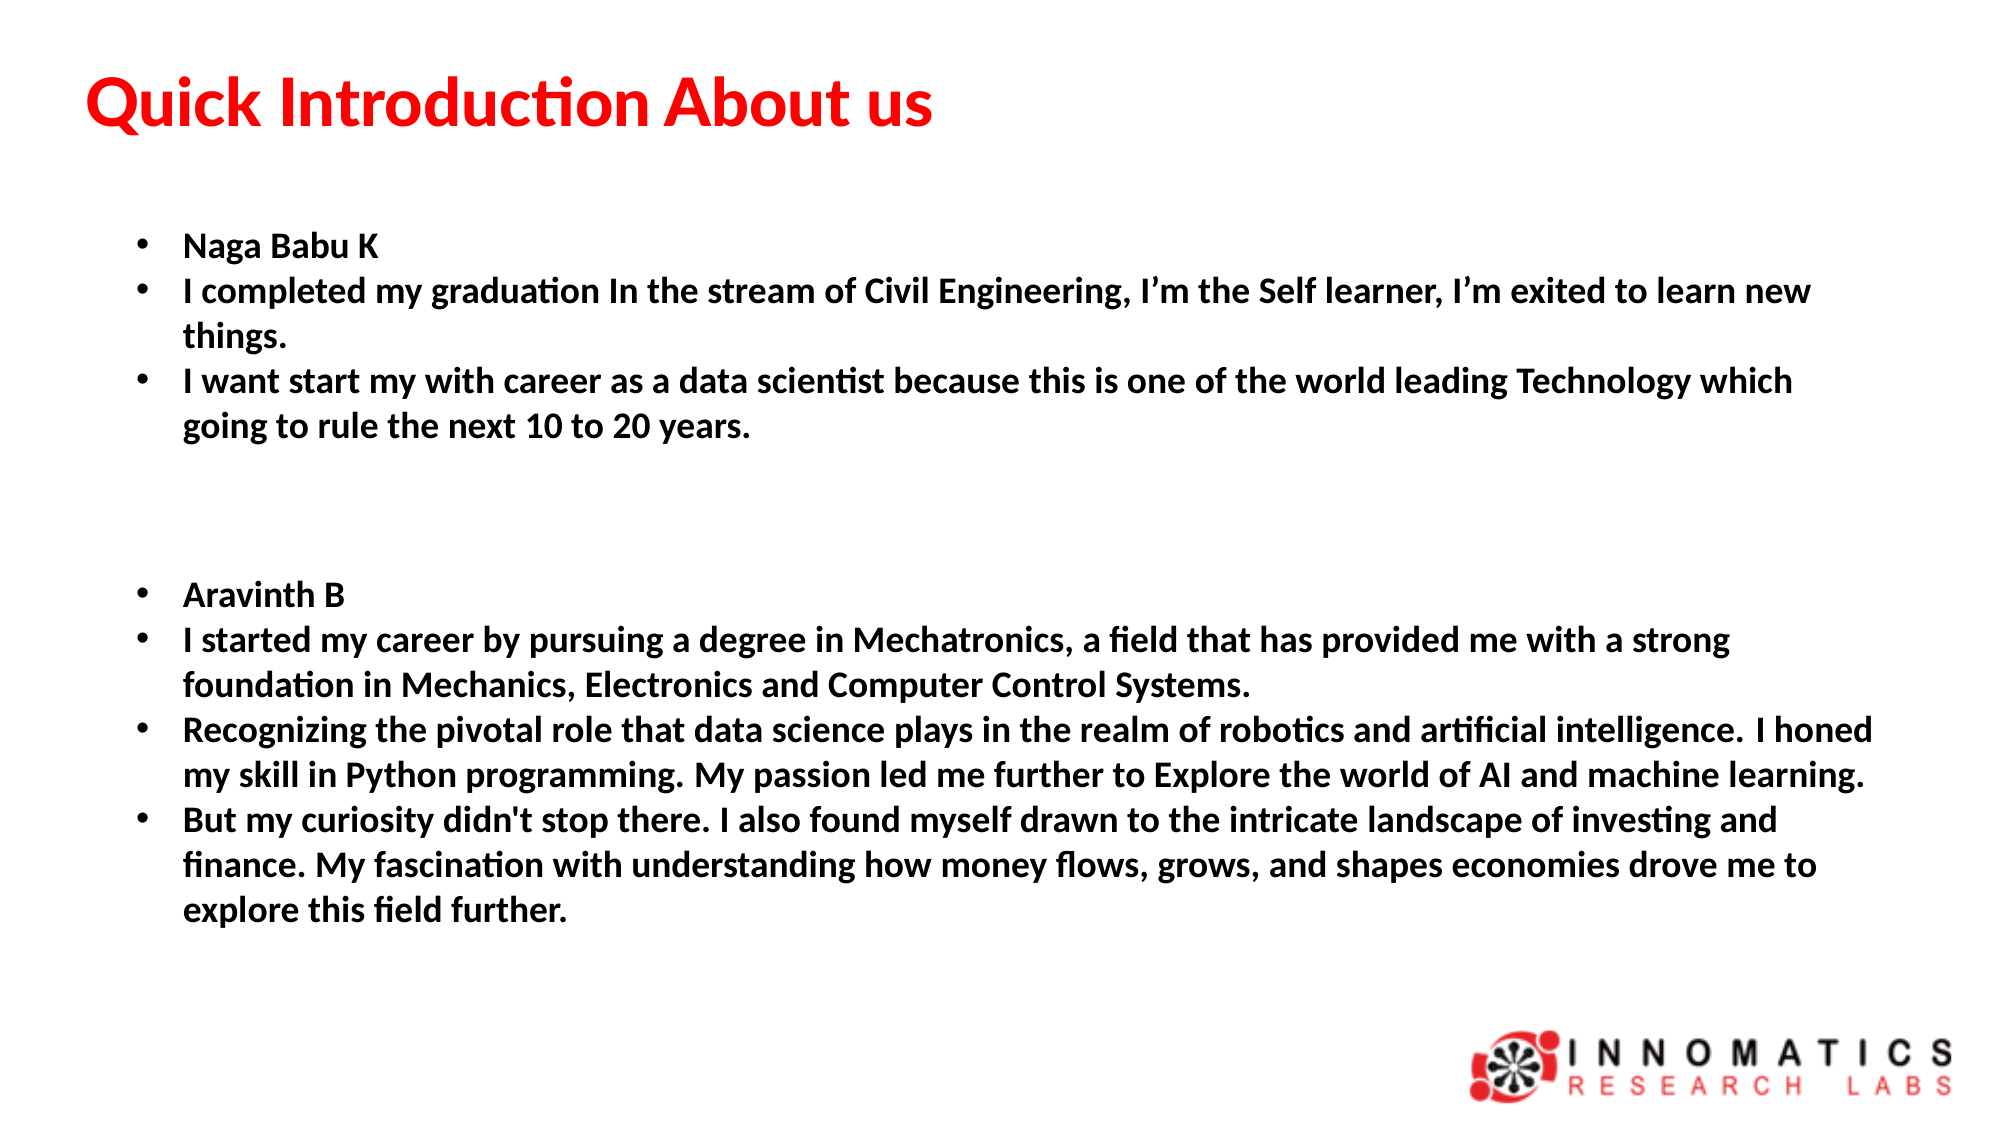

Quick Introduction About us
Naga Babu K
I completed my graduation In the stream of Civil Engineering, I’m the Self learner, I’m exited to learn new things.
I want start my with career as a data scientist because this is one of the world leading Technology which going to rule the next 10 to 20 years.
Aravinth B
I started my career by pursuing a degree in Mechatronics, a field that has provided me with a strong foundation in Mechanics, Electronics and Computer Control Systems.
Recognizing the pivotal role that data science plays in the realm of robotics and artificial intelligence. I honed my skill in Python programming. My passion led me further to Explore the world of AI and machine learning.
But my curiosity didn't stop there. I also found myself drawn to the intricate landscape of investing and finance. My fascination with understanding how money flows, grows, and shapes economies drove me to explore this field further.